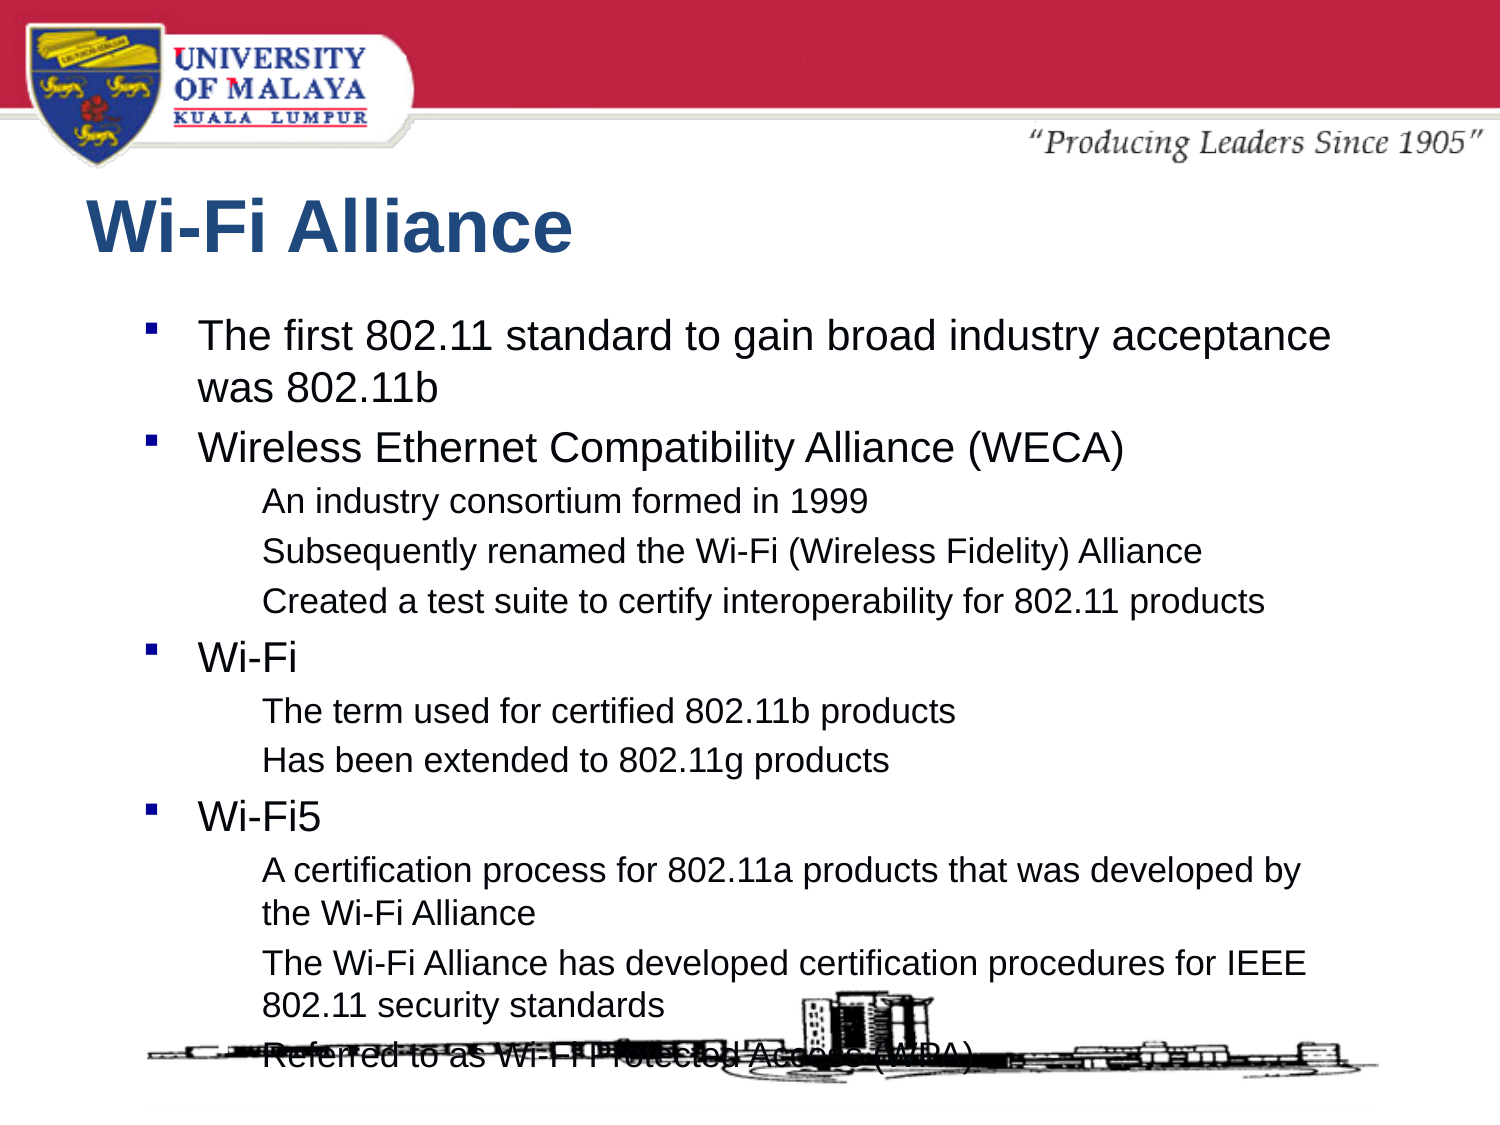

# Wi-Fi Alliance
The first 802.11 standard to gain broad industry acceptance was 802.11b
Wireless Ethernet Compatibility Alliance (WECA)
An industry consortium formed in 1999
Subsequently renamed the Wi-Fi (Wireless Fidelity) Alliance
Created a test suite to certify interoperability for 802.11 products
Wi-Fi
The term used for certified 802.11b products
Has been extended to 802.11g products
Wi-Fi5
A certification process for 802.11a products that was developed by the Wi-Fi Alliance
The Wi-Fi Alliance has developed certification procedures for IEEE 802.11 security standards
Referred to as Wi-Fi Protected Access (WPA)